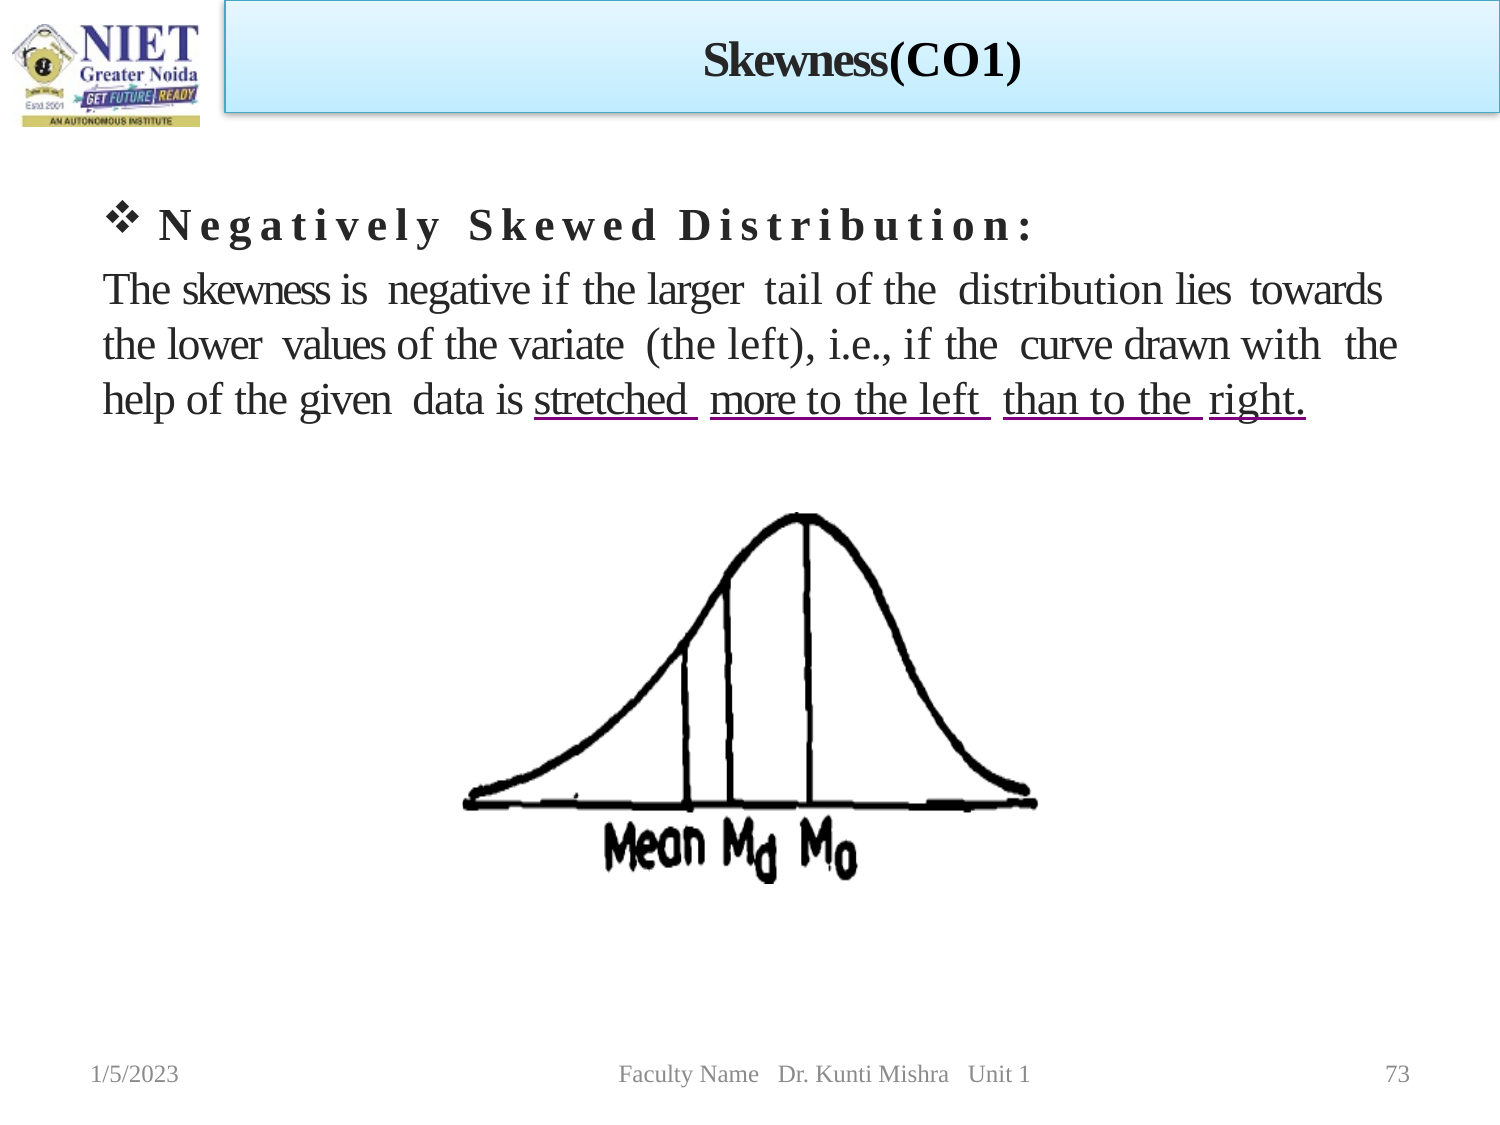

Skewness(CO1)
Negatively Skewed Distribution:
The skewness is  negative if the larger  tail of the  distribution lies  towards the lower  values of the variate  (the left), i.e., if the  curve drawn with  the help of the given  data is stretched  more to the left  than to the right.

1/5/2023
Faculty Name   Dr. Kunti Mishra   Unit 1
73